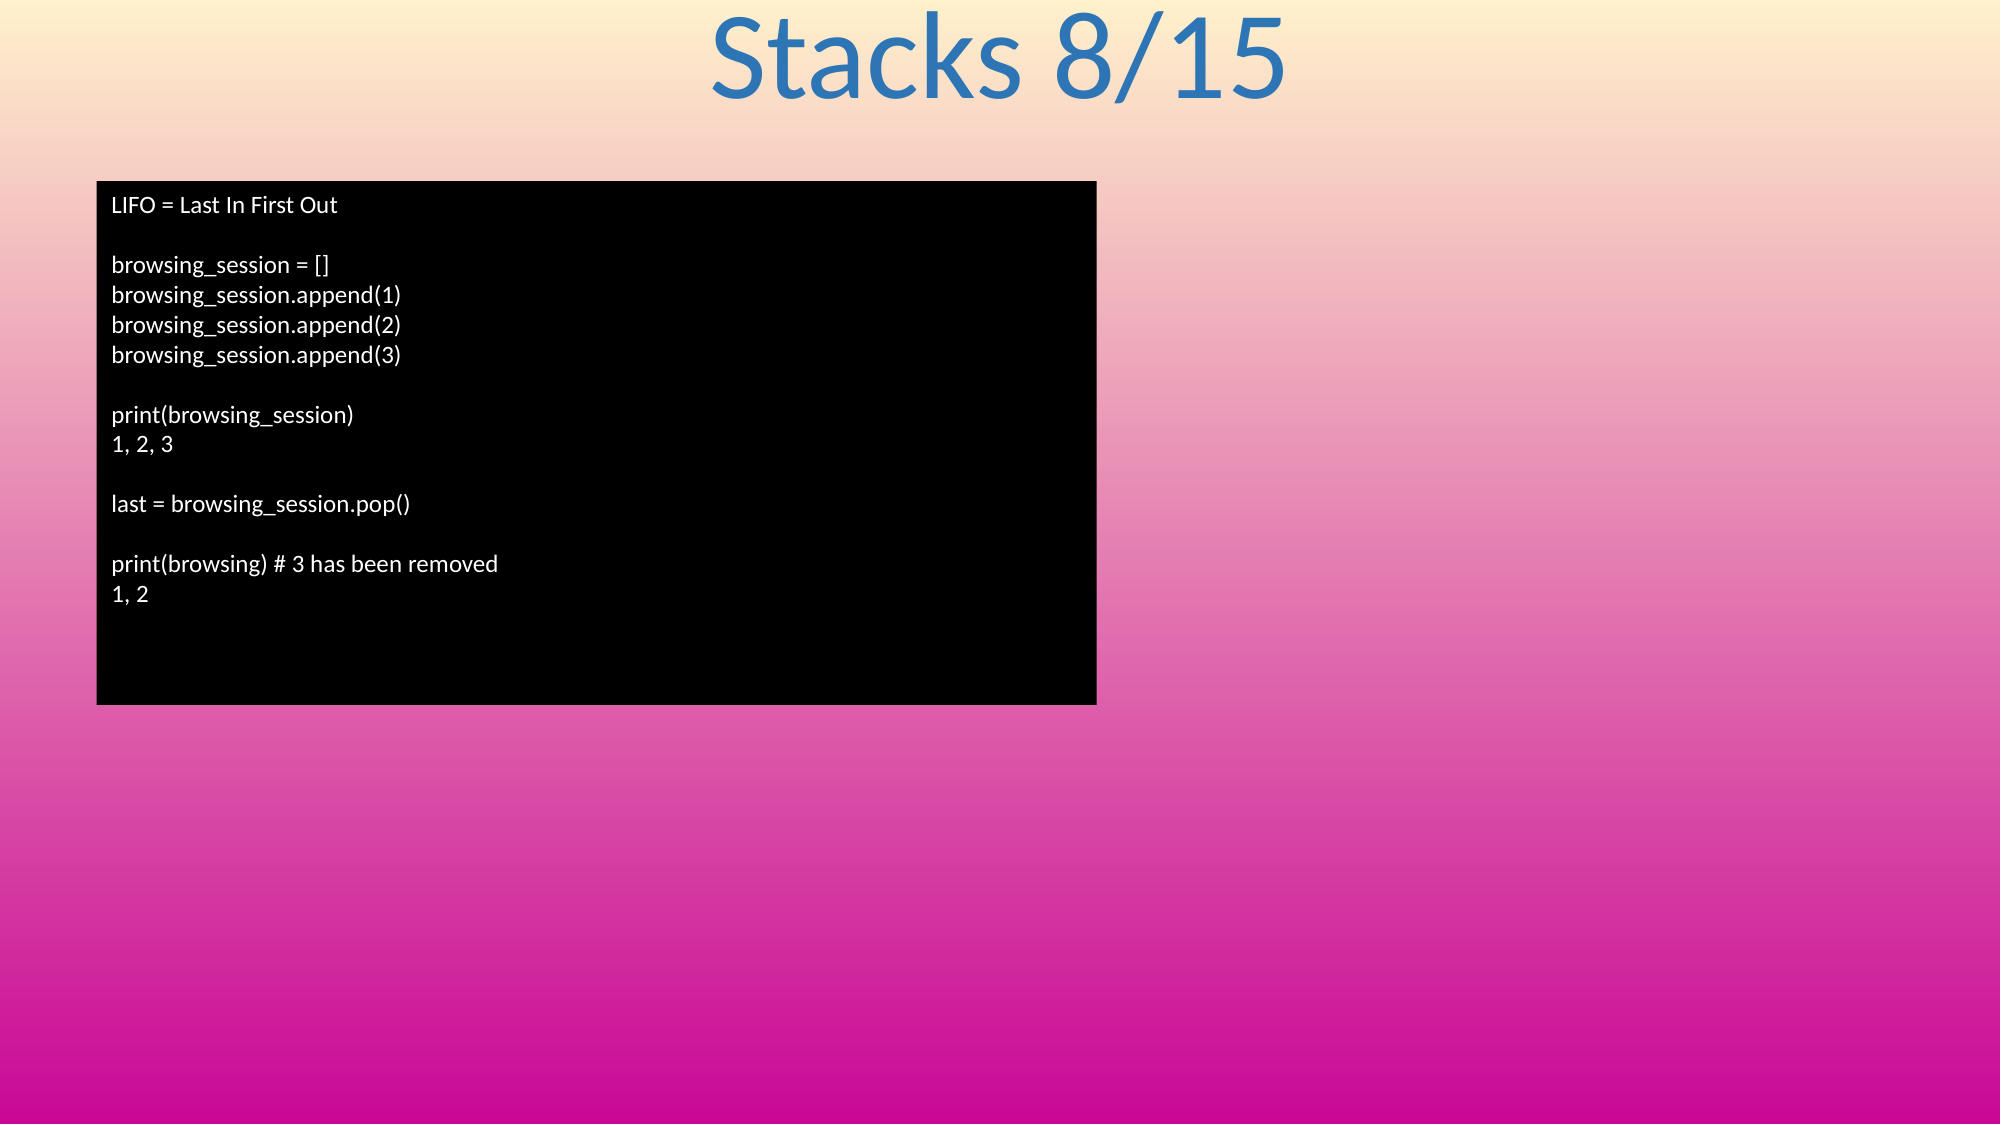

# Stacks 8/15

LIFO = Last In First Out

browsing_session = []
browsing_session.append(1)
browsing_session.append(2)
browsing_session.append(3)

print(browsing_session)
1, 2, 3

last = browsing_session.pop()

print(browsing) # 3 has been removed
1, 2

90